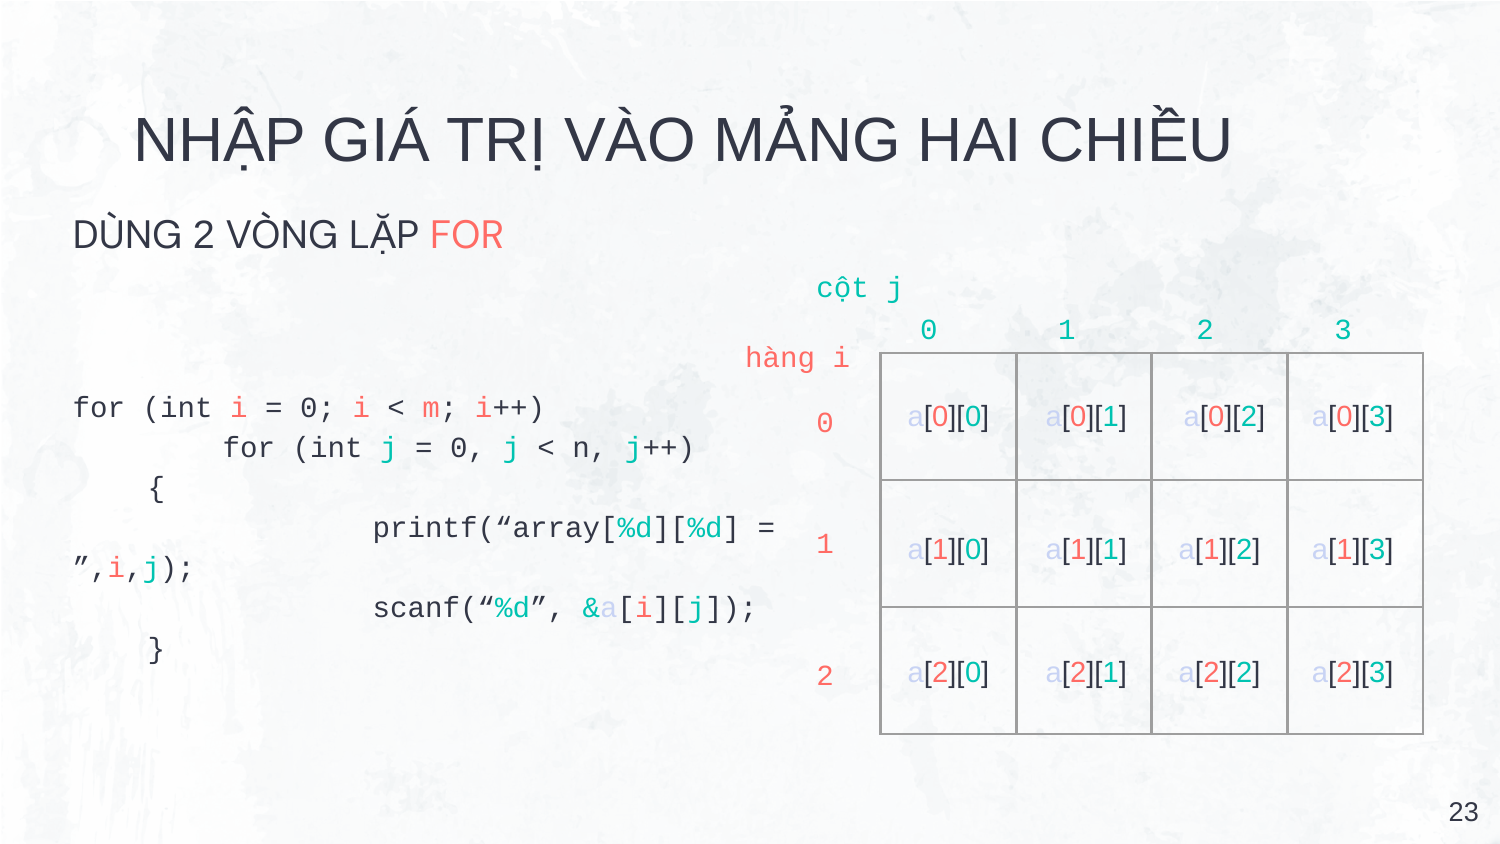

# NHẬP GIÁ TRỊ VÀO MẢNG HAI CHIỀU
DÙNG 2 VÒNG LẶP FOR
cột j
0
1
2
3
hàng i
|  |  |  |  |
| --- | --- | --- | --- |
|  |  |  |  |
|  |  |  |  |
for (int i = 0; i < m; i++)
	for (int j = 0, j < n, j++)
{
		printf(“array[%d][%d] = ”,i,j);
		scanf(“%d”, &a[i][j]);
}
a[0][0]
a[0][1]
a[0][2]
a[0][3]
0
1
a[1][0]
a[1][1]
a[1][2]
a[1][3]
2
a[2][0]
a[2][1]
a[2][2]
a[2][3]
23